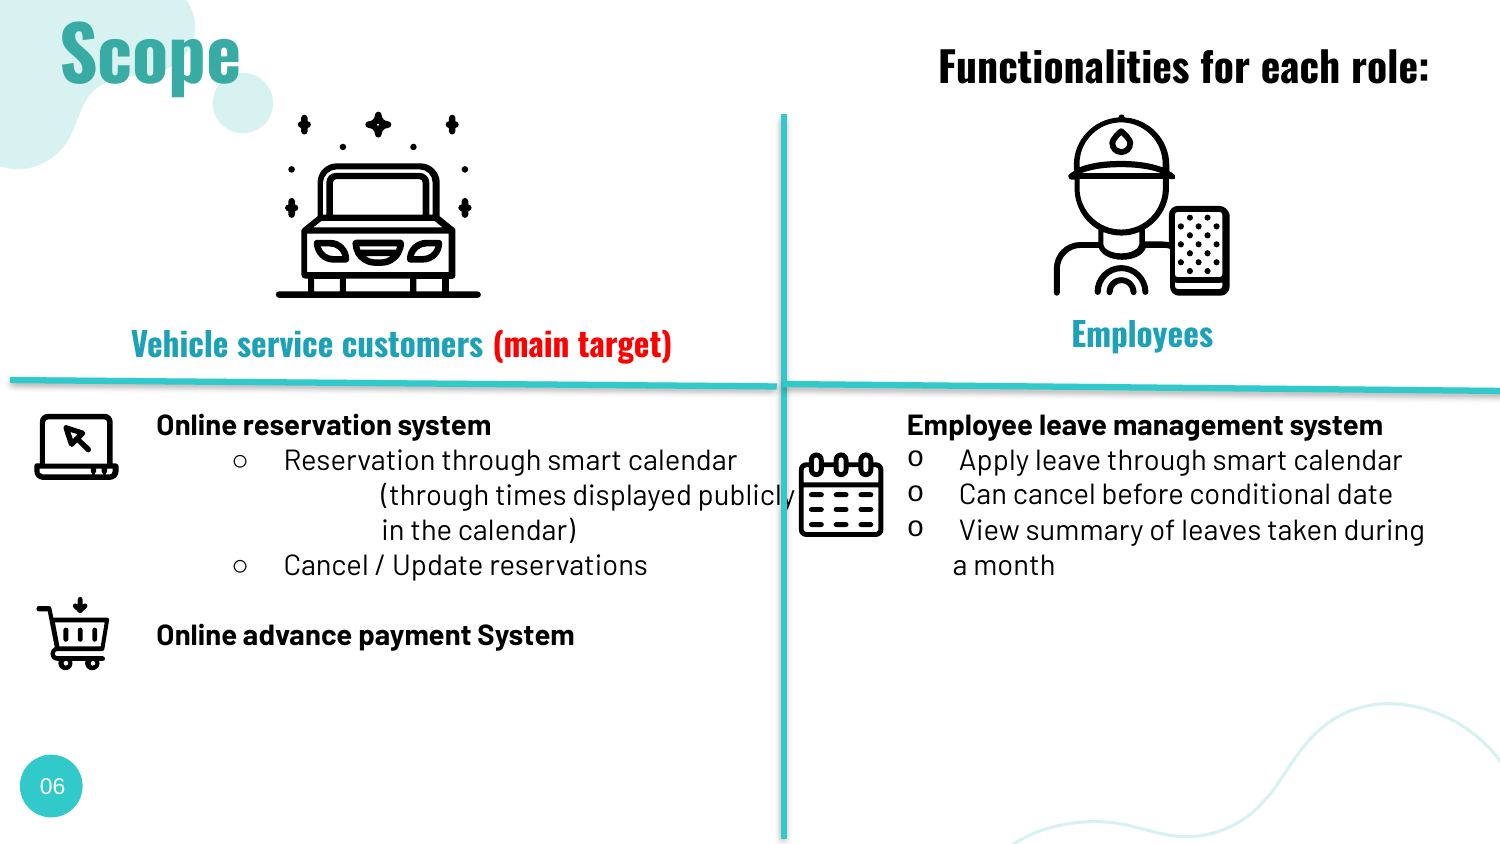

Scope
# Functionalities for each role:

Employees
Vehicle service customers (main target)
Online reservation system
Reservation through smart calendar
	(through times displayed publicly
	in the calendar)
Cancel / Update reservations

Online advance payment System

Employee leave management system
Apply leave through smart calendar
Can cancel before conditional date
View summary of leaves taken during
        a month

06